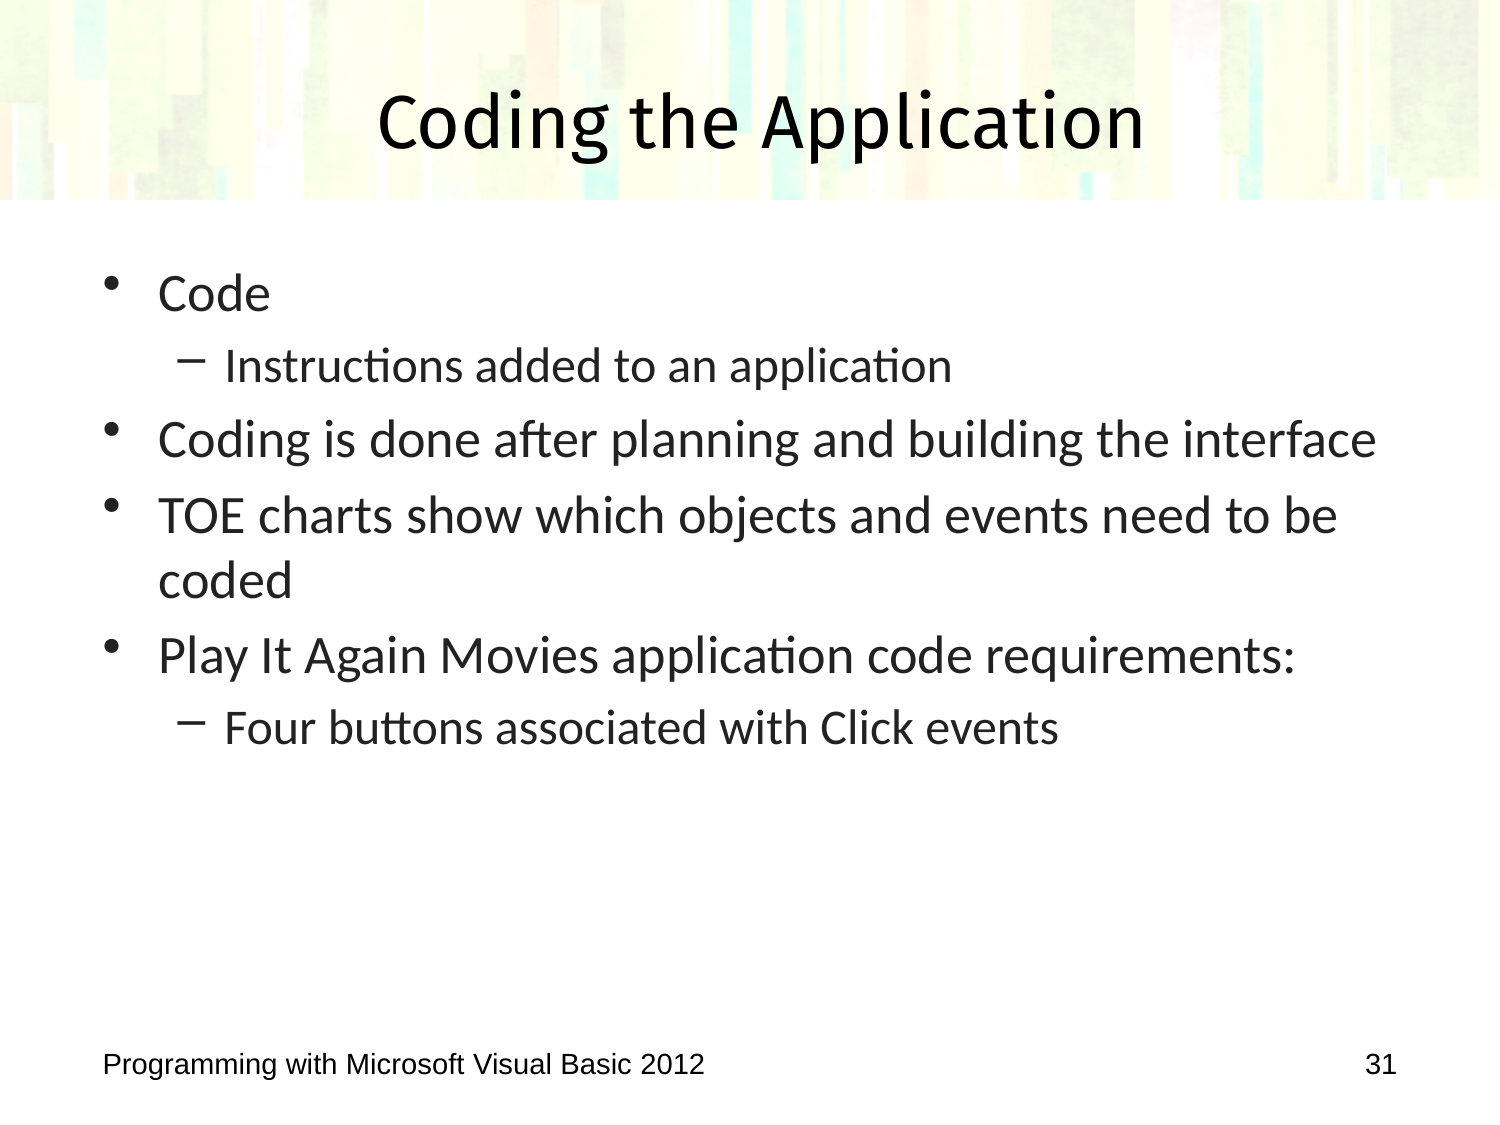

# Coding the Application
Code
Instructions added to an application
Coding is done after planning and building the interface
TOE charts show which objects and events need to be coded
Play It Again Movies application code requirements:
Four buttons associated with Click events
Programming with Microsoft Visual Basic 2012
31